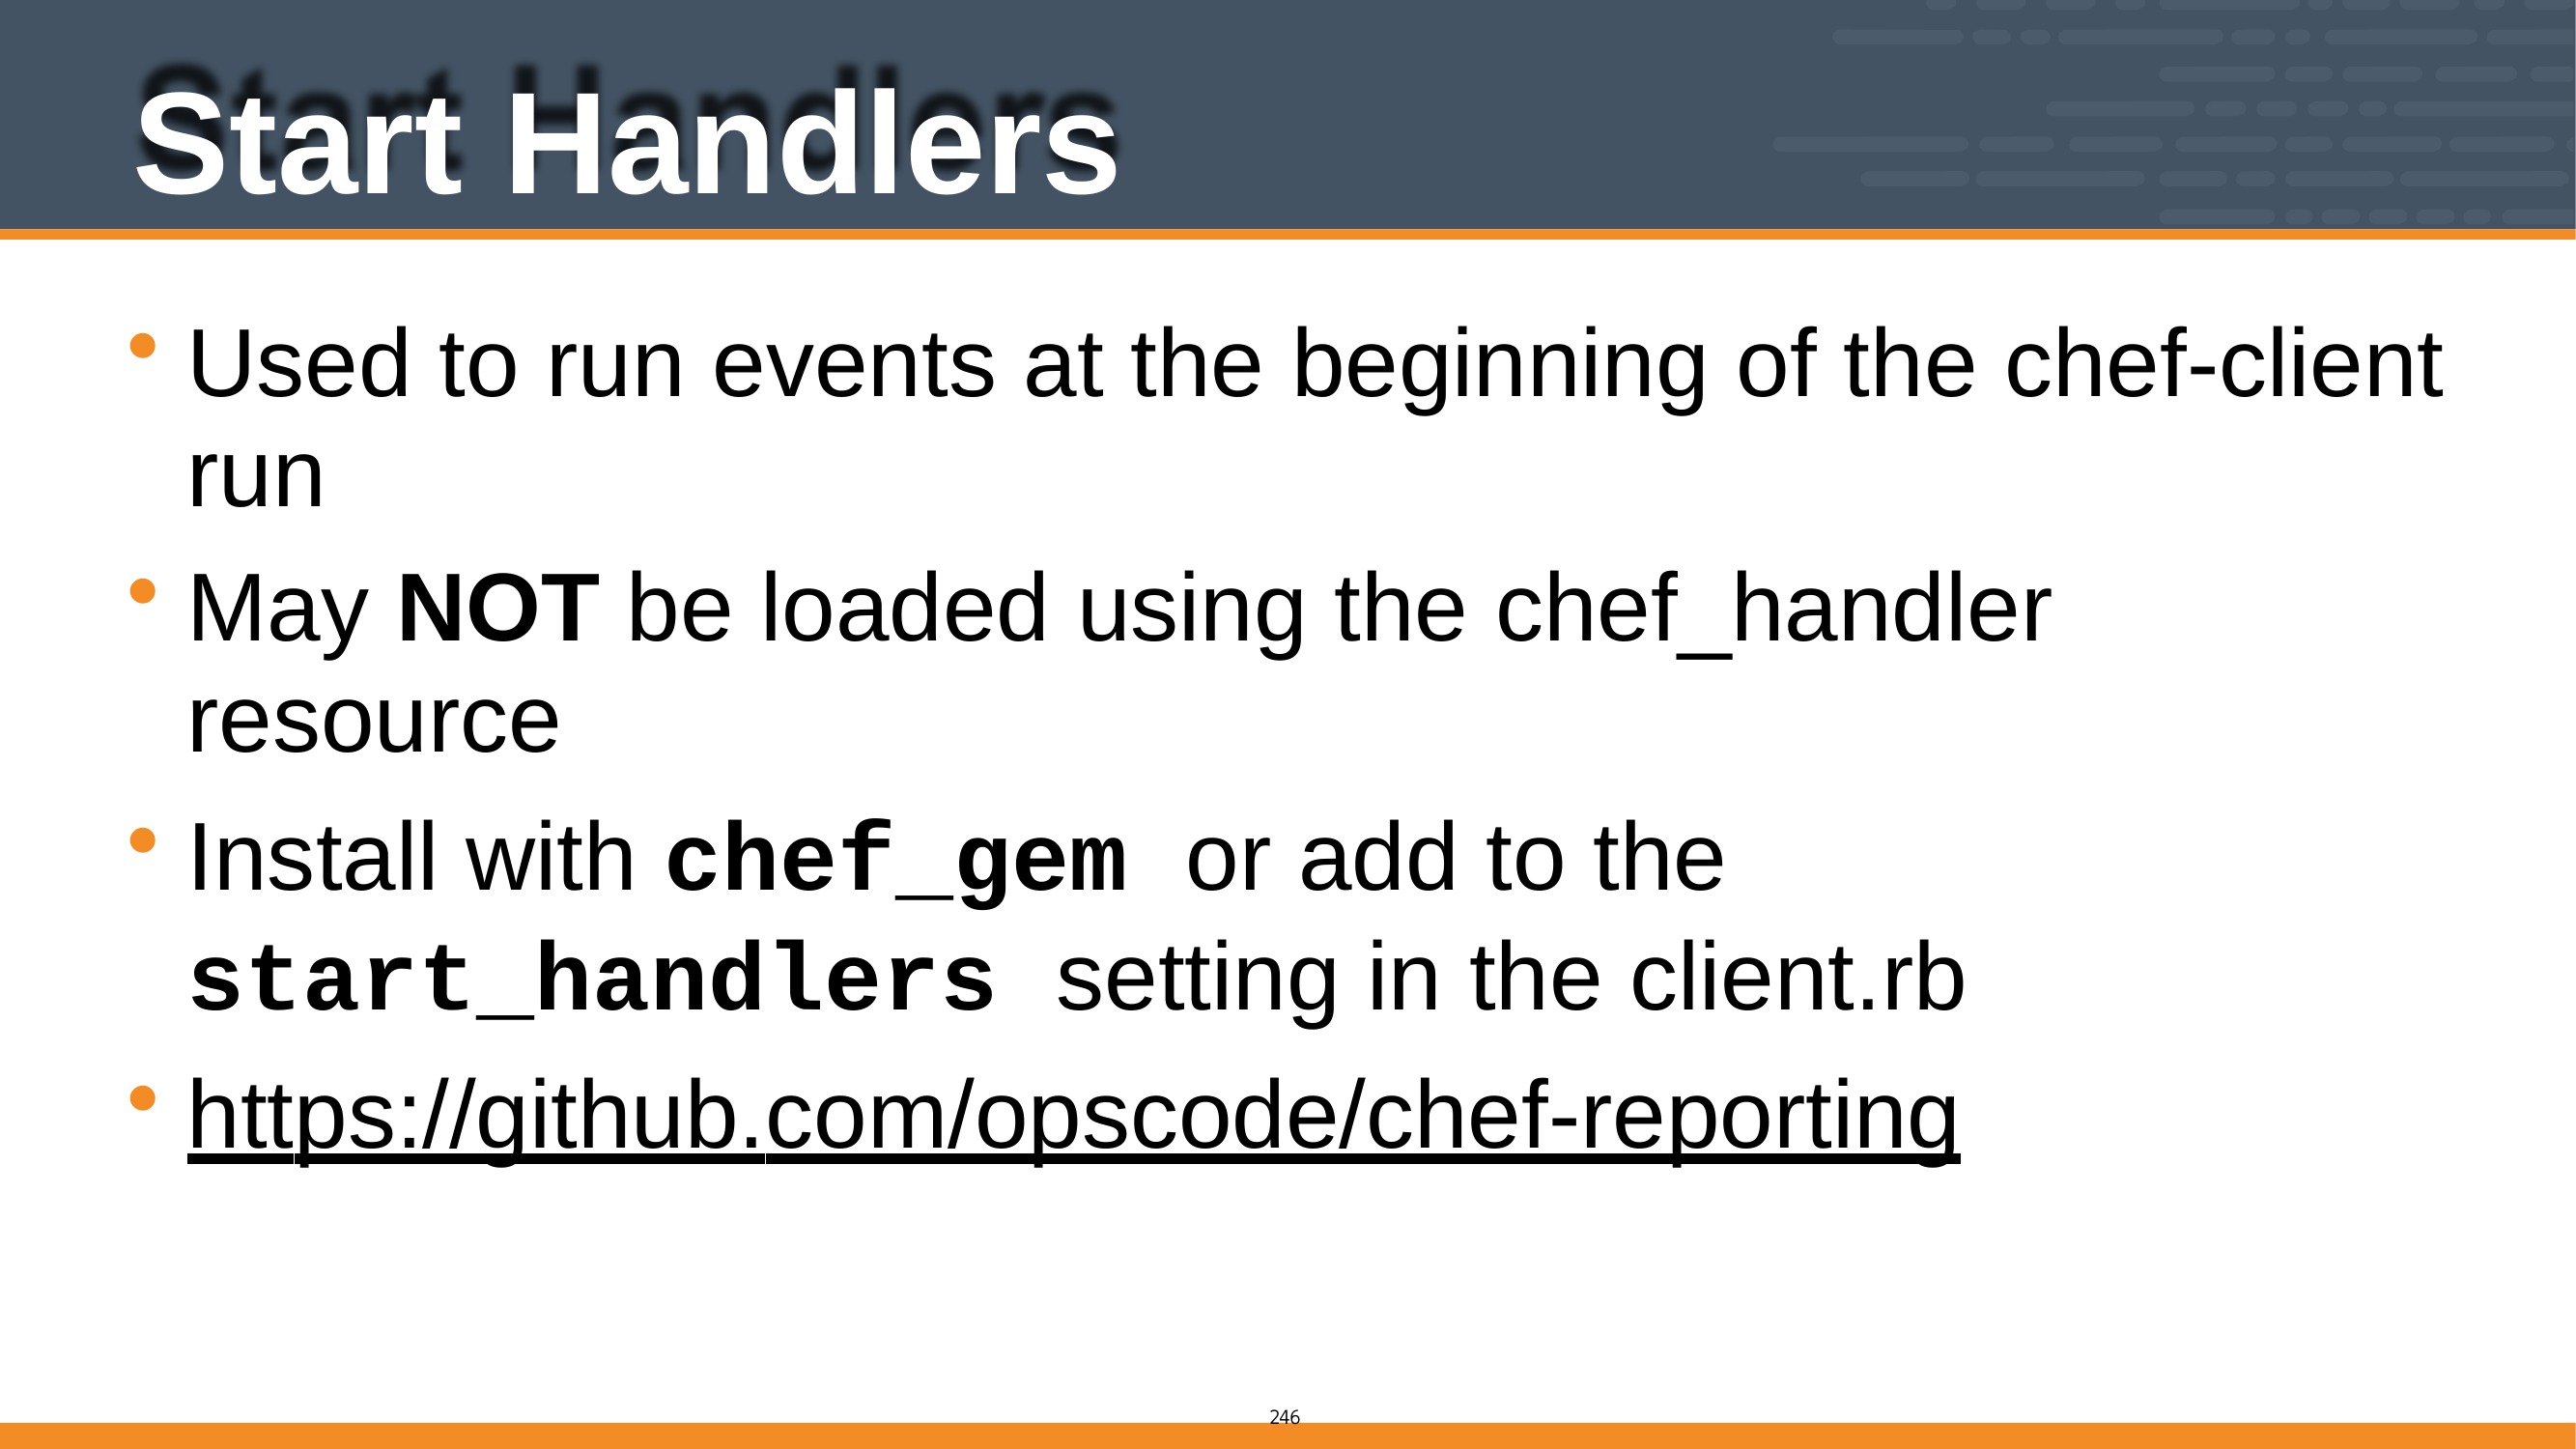

# Start Handlers

Used to run events at the beginning of the chef-client run
May NOT be loaded using the chef_handler resource
Install with chef_gem or add to the
start_handlers setting in the client.rb
https://github.com/opscode/chef-reporting
246